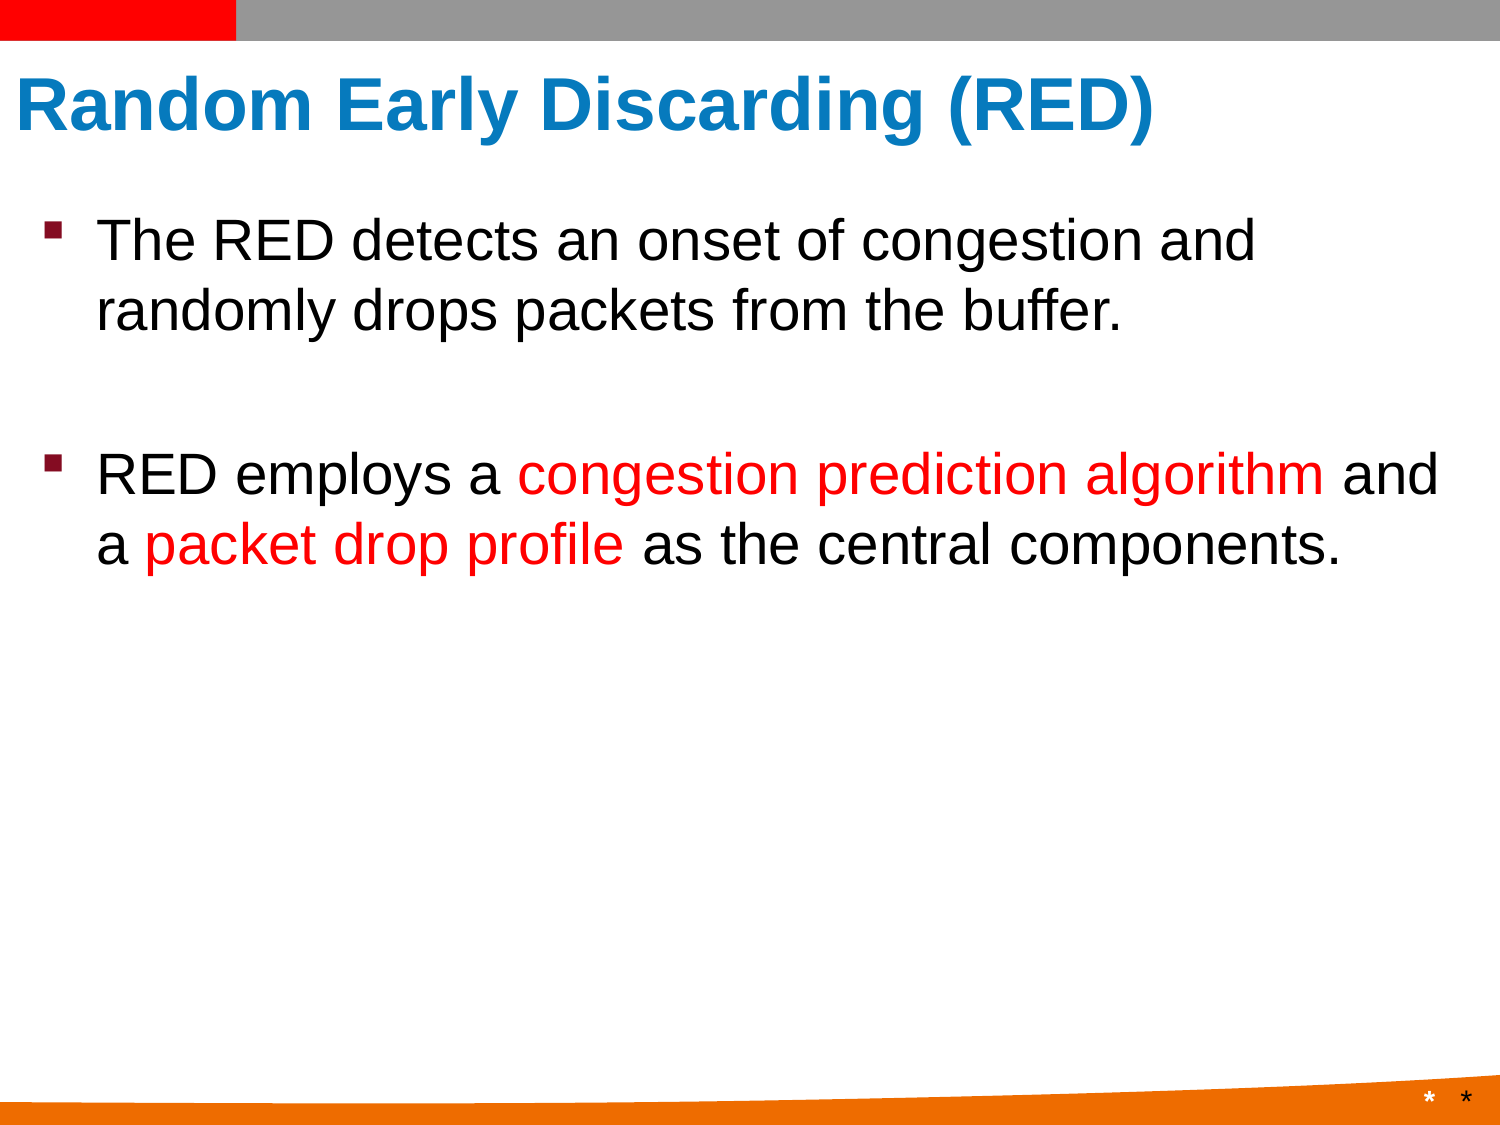

# Random Early Discarding (RED)
The RED detects an onset of congestion and randomly drops packets from the buffer.

RED employs a congestion prediction algorithm and a packet drop profile as the central components.

*